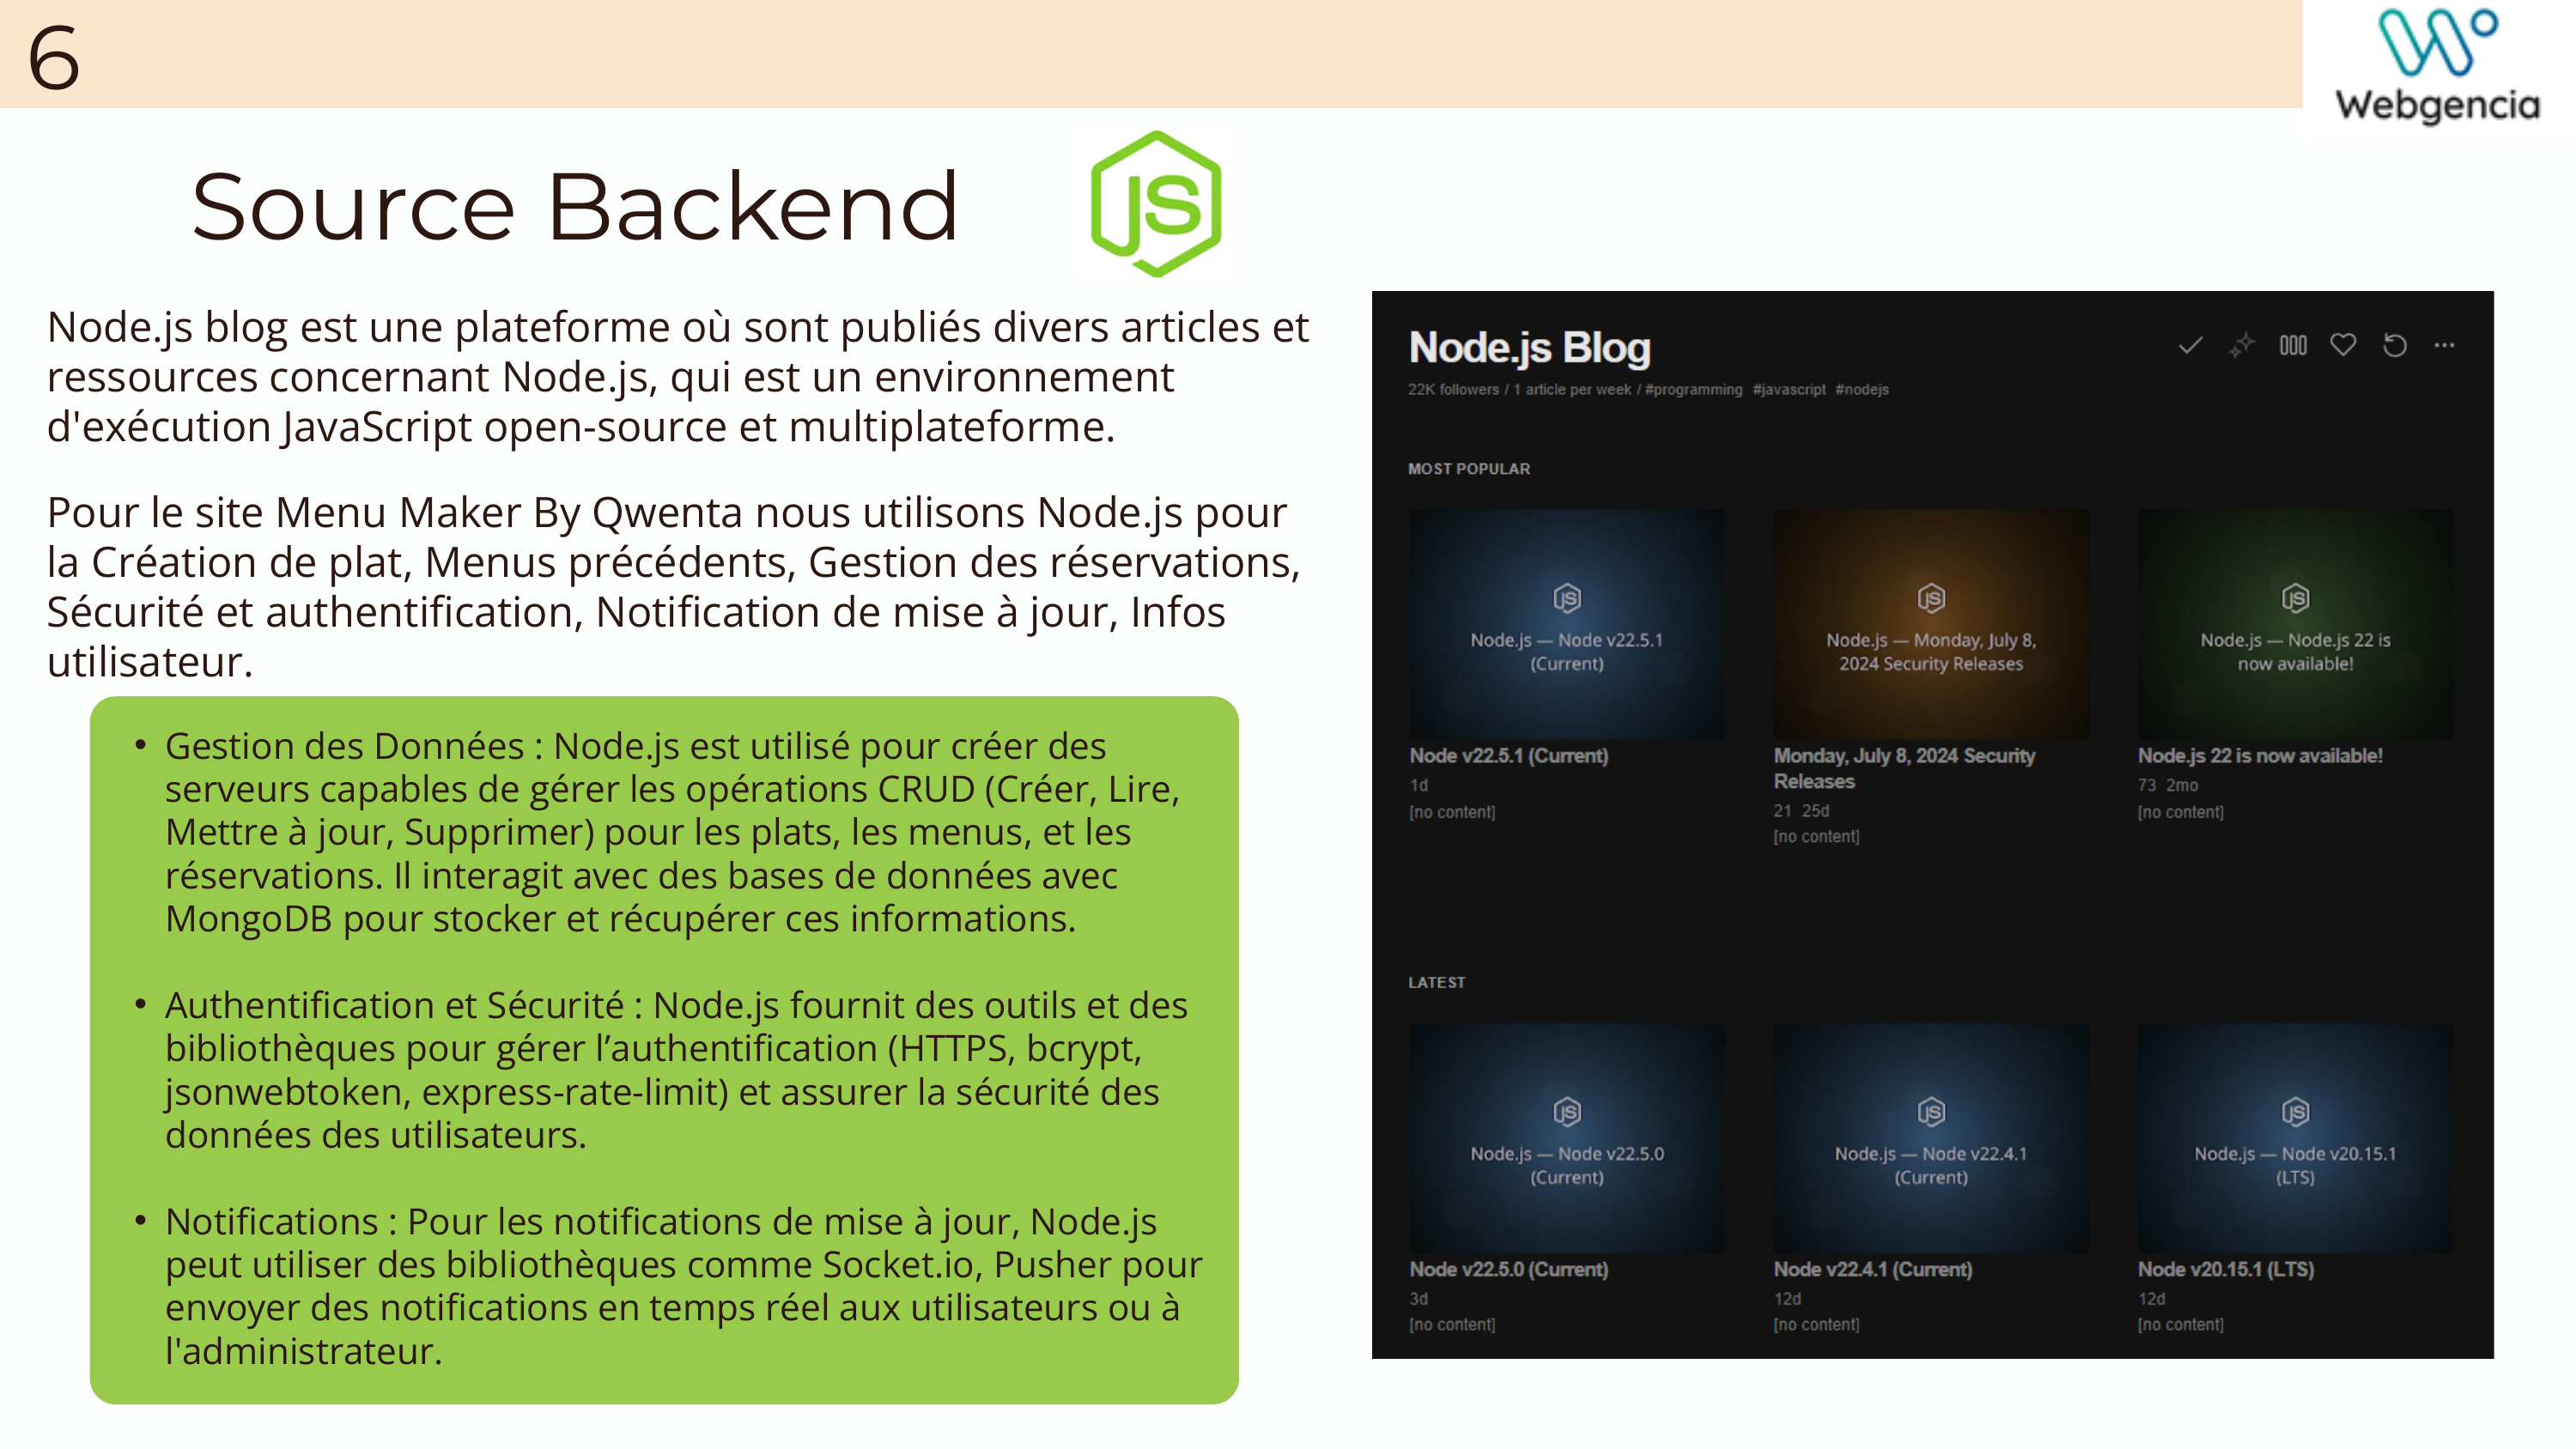

6

Source Backend

Node.js blog est une plateforme où sont publiés divers articles et ressources concernant Node.js, qui est un environnement d'exécution JavaScript open-source et multiplateforme.
Pour le site Menu Maker By Qwenta nous utilisons Node.js pour la Création de plat, Menus précédents, Gestion des réservations, Sécurité et authentification, Notification de mise à jour, Infos utilisateur.

Gestion des Données : Node.js est utilisé pour créer des serveurs capables de gérer les opérations CRUD (Créer, Lire, Mettre à jour, Supprimer) pour les plats, les menus, et les réservations. Il interagit avec des bases de données avec MongoDB pour stocker et récupérer ces informations.

Authentification et Sécurité : Node.js fournit des outils et des bibliothèques pour gérer l’authentification (HTTPS, bcrypt, jsonwebtoken, express-rate-limit) et assurer la sécurité des données des utilisateurs.

Notifications : Pour les notifications de mise à jour, Node.js peut utiliser des bibliothèques comme Socket.io, Pusher pour envoyer des notifications en temps réel aux utilisateurs ou à l'administrateur.